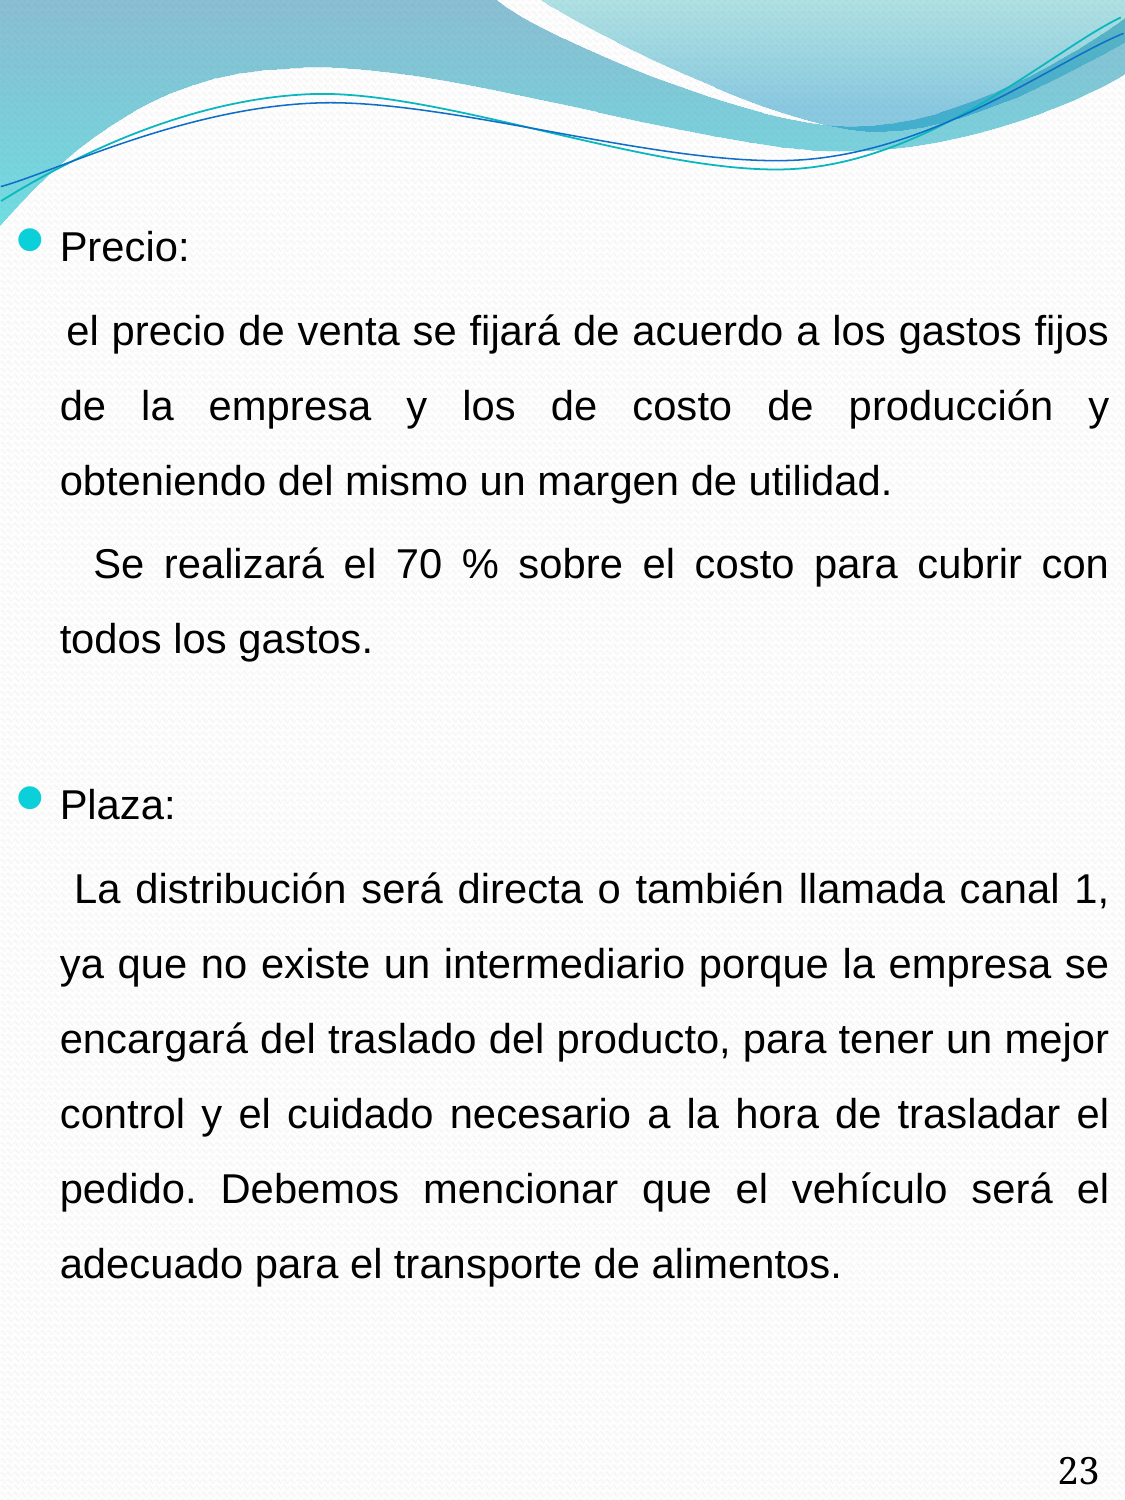

Precio:
    el precio de venta se fijará de acuerdo a los gastos fijos de la empresa y los de costo de producción y obteniendo del mismo un margen de utilidad.
    Se realizará el 70 % sobre el costo para cubrir con todos los gastos.

Plaza:
    La distribución será directa o también llamada canal 1, ya que no existe un intermediario porque la empresa se encargará del traslado del producto, para tener un mejor control y el cuidado necesario a la hora de trasladar el pedido. Debemos mencionar que el vehículo será el adecuado para el transporte de alimentos.

23